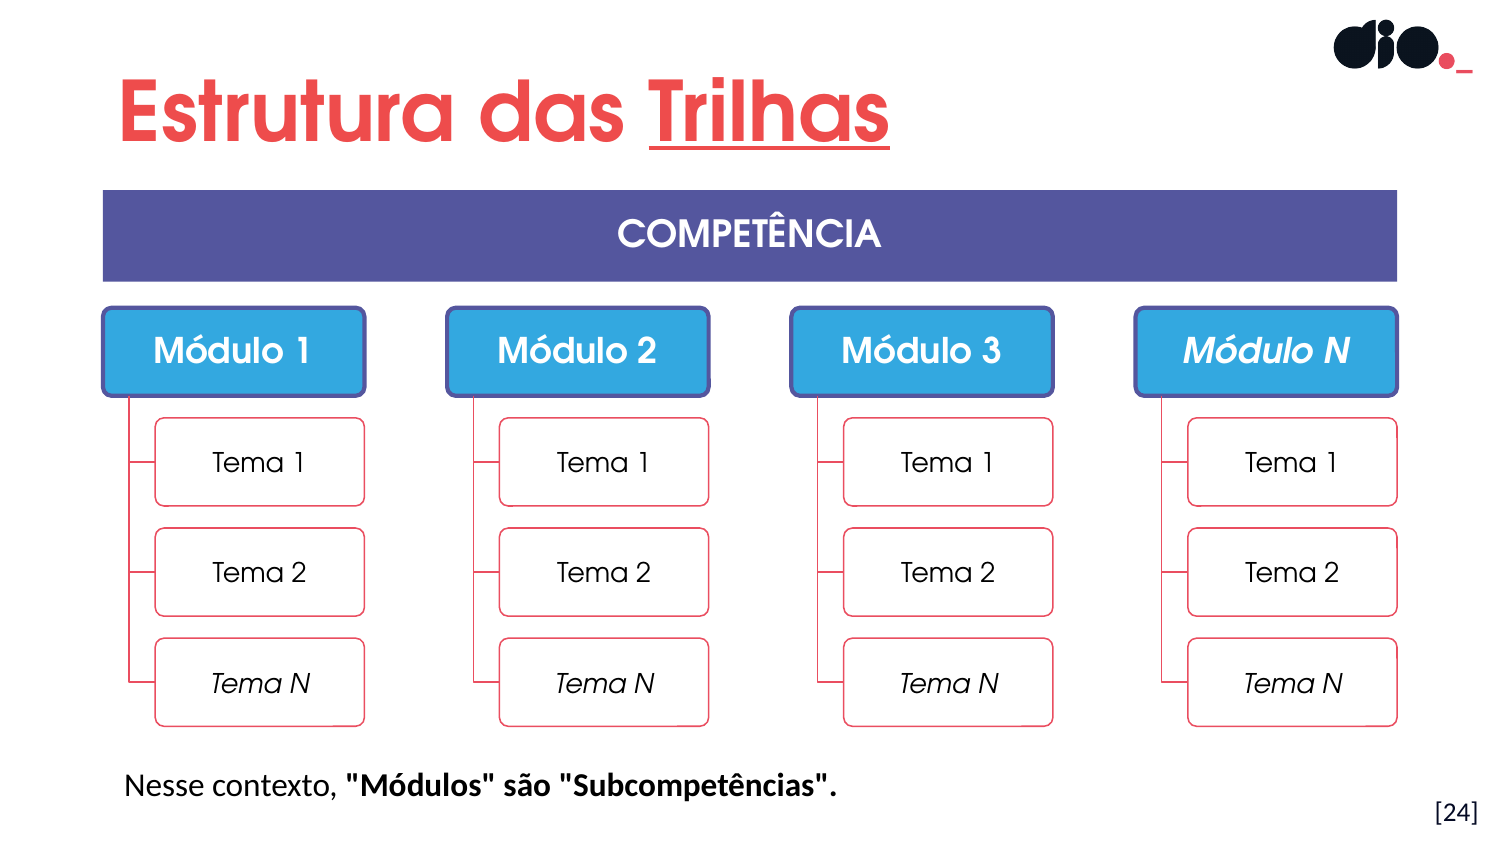

Estrutura das Trilhas
COMPETÊNCIA
Módulo 1

Tema 1
Tema 2
Tema N
Módulo 2

Tema 1
Tema 2
Tema N
Módulo 3

Tema 1
Tema 2
Tema N
Módulo N

Tema 1
Tema 2
Tema N
Nesse contexto, "Módulos" são "Subcompetências".
[24]